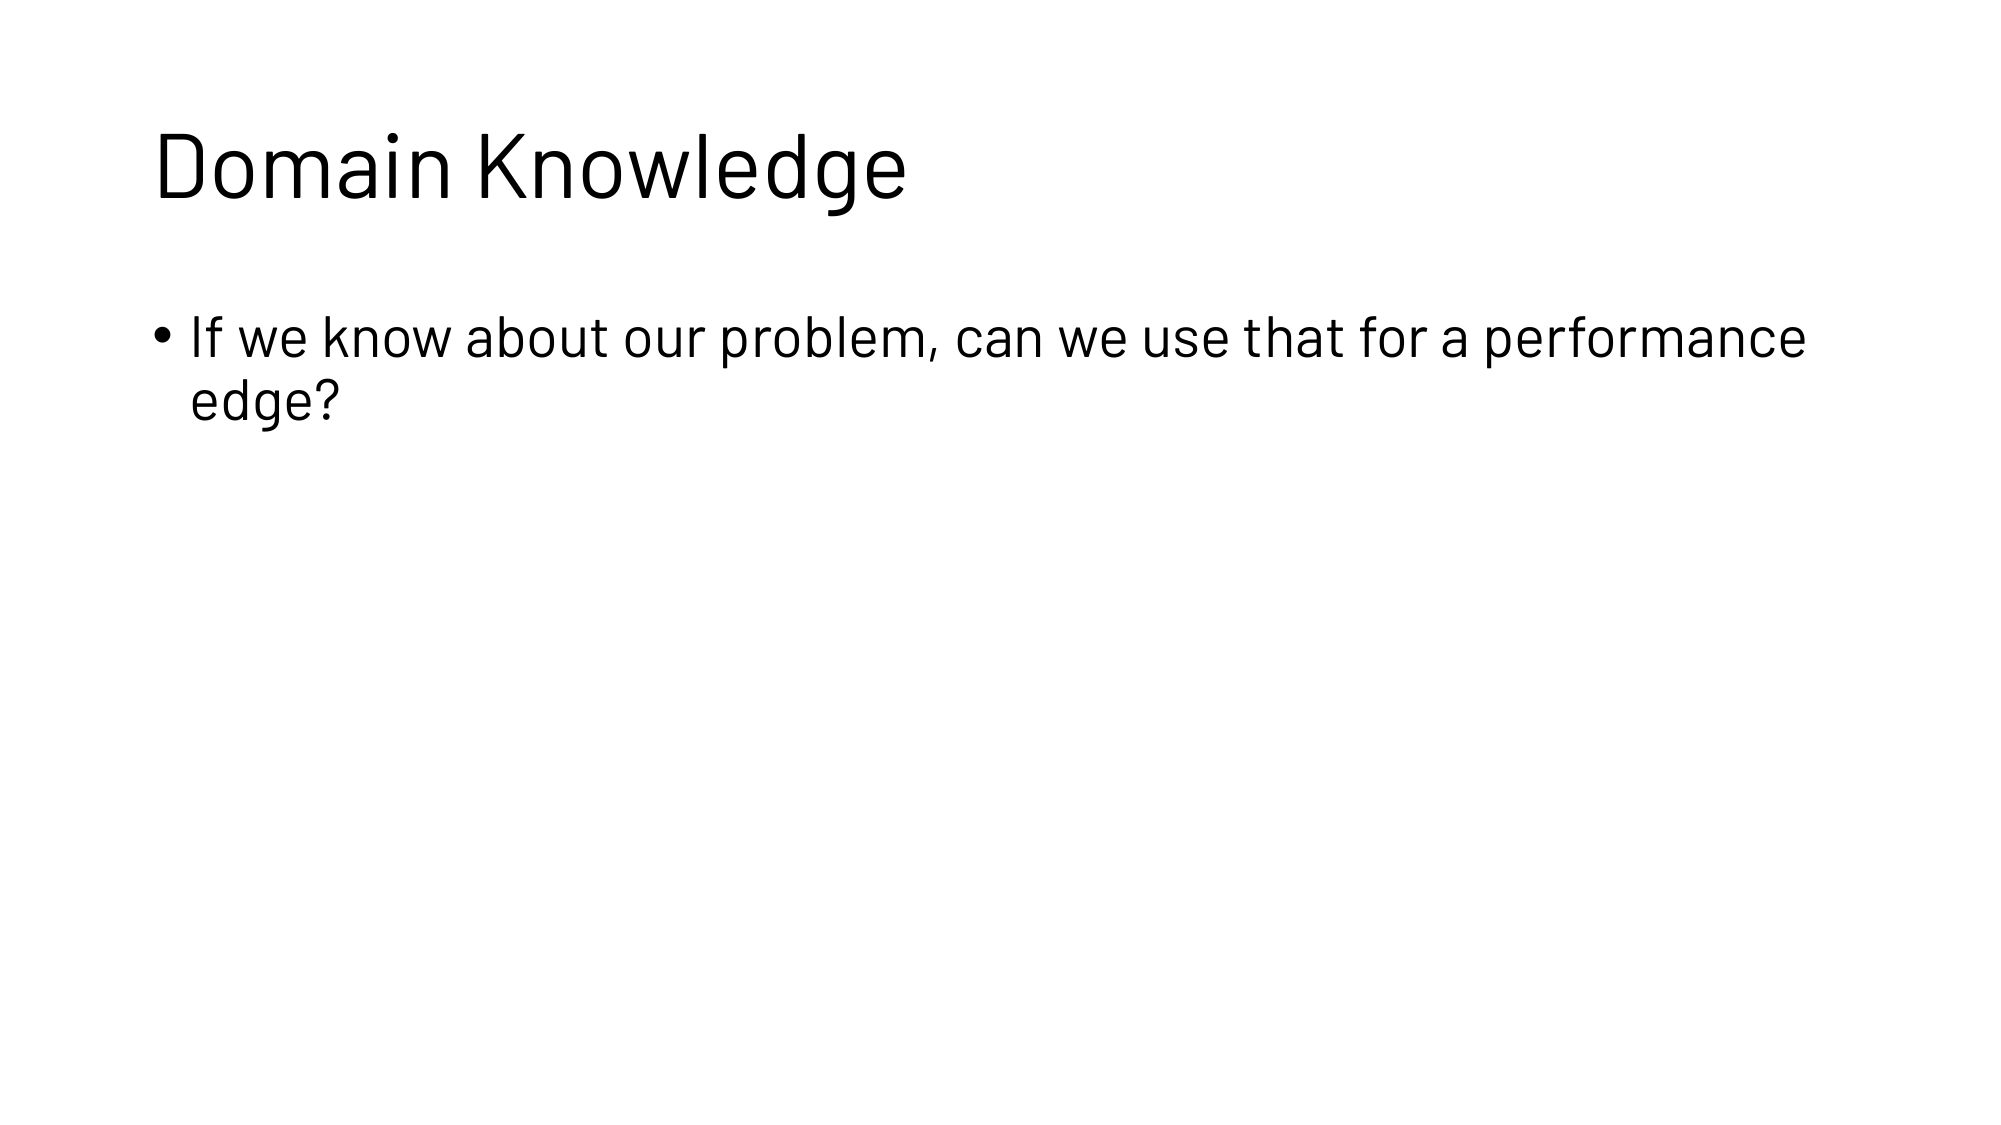

# Domain Knowledge
If we know about our problem, can we use that for a performance edge?